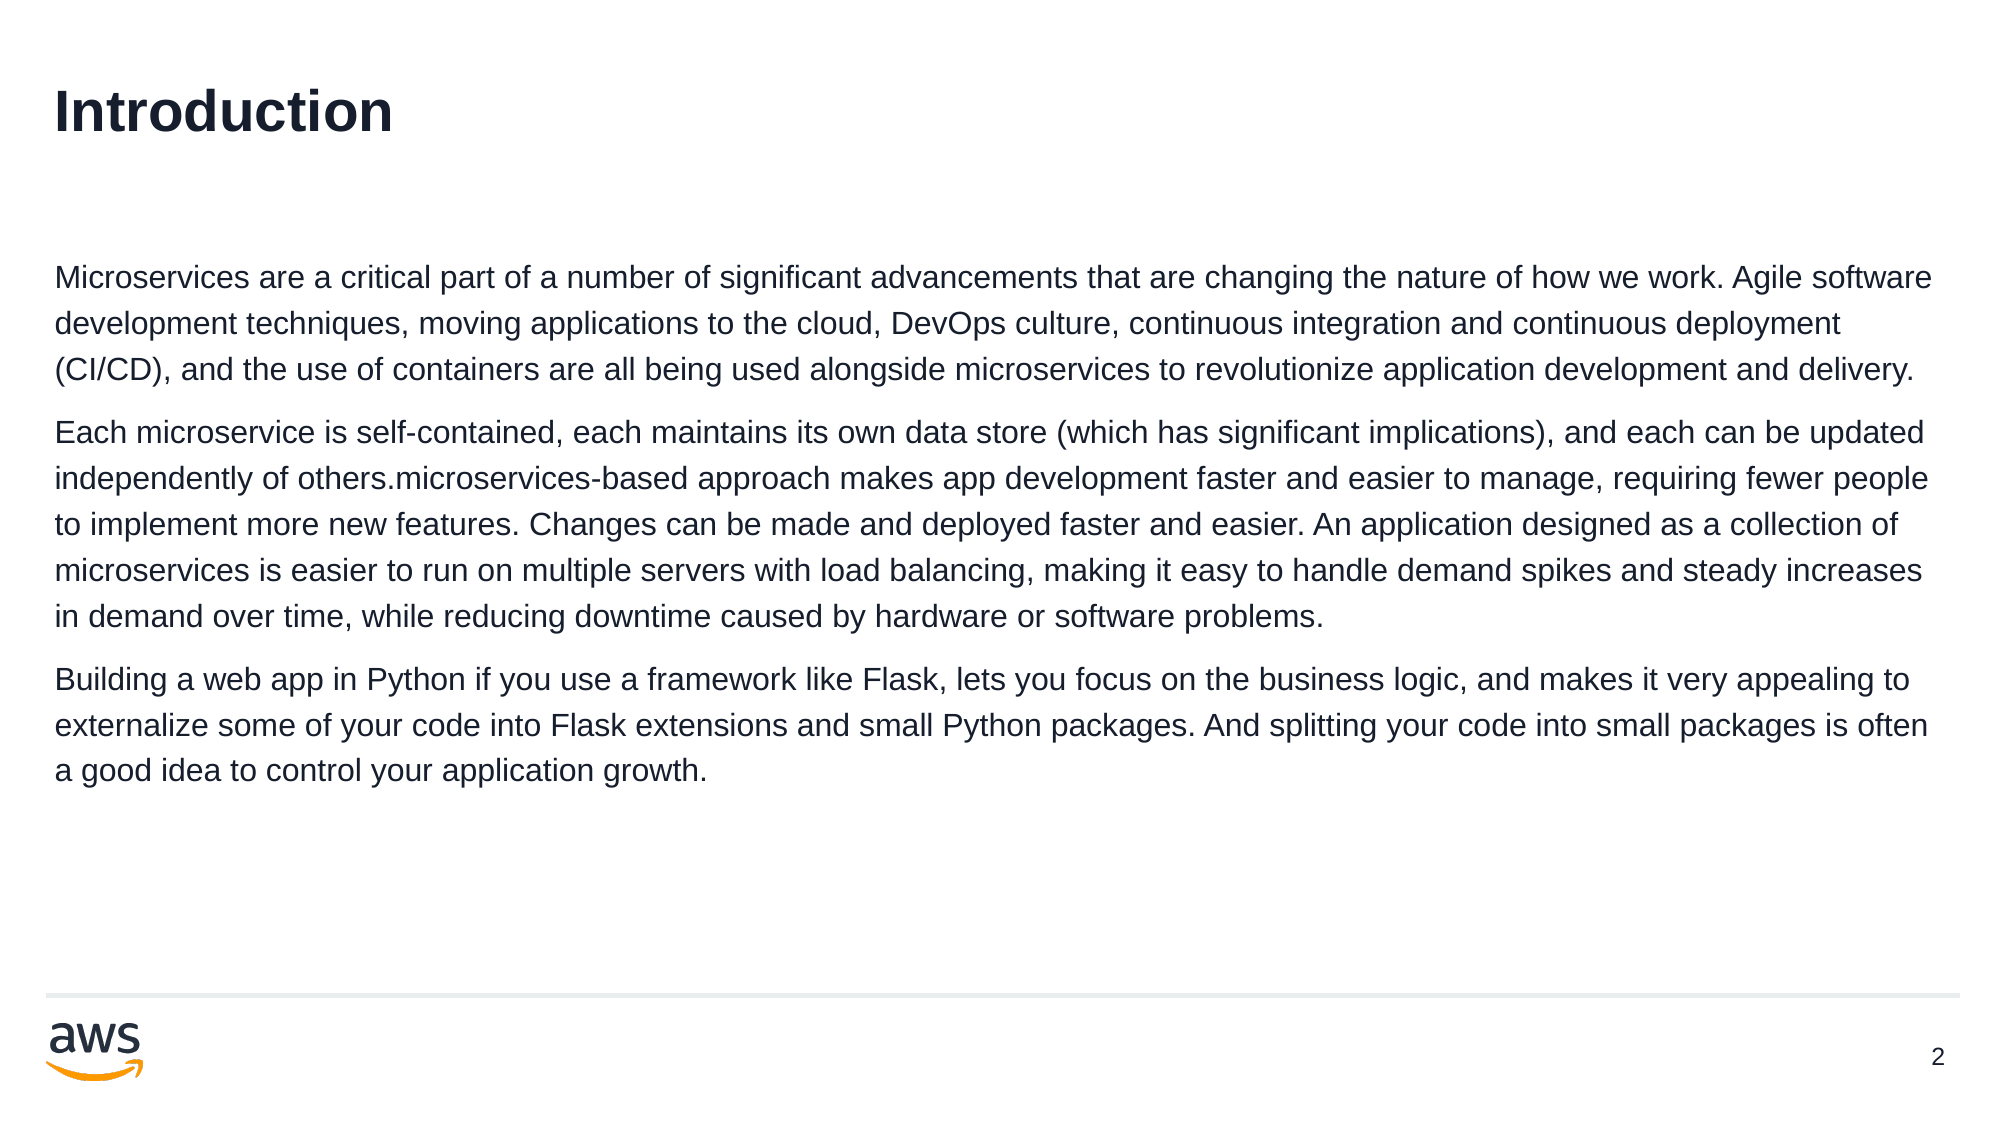

# Introduction

Microservices are a critical part of a number of significant advancements that are changing the nature of how we work. Agile software development techniques, moving applications to the cloud, DevOps culture, continuous integration and continuous deployment (CI/CD), and the use of containers are all being used alongside microservices to revolutionize application development and delivery.
Each microservice is self-contained, each maintains its own data store (which has significant implications), and each can be updated independently of others.microservices-based approach makes app development faster and easier to manage, requiring fewer people to implement more new features. Changes can be made and deployed faster and easier. An application designed as a collection of microservices is easier to run on multiple servers with load balancing, making it easy to handle demand spikes and steady increases in demand over time, while reducing downtime caused by hardware or software problems.
Building a web app in Python if you use a framework like Flask, lets you focus on the business logic, and makes it very appealing to externalize some of your code into Flask extensions and small Python packages. And splitting your code into small packages is often a good idea to control your application growth.
2